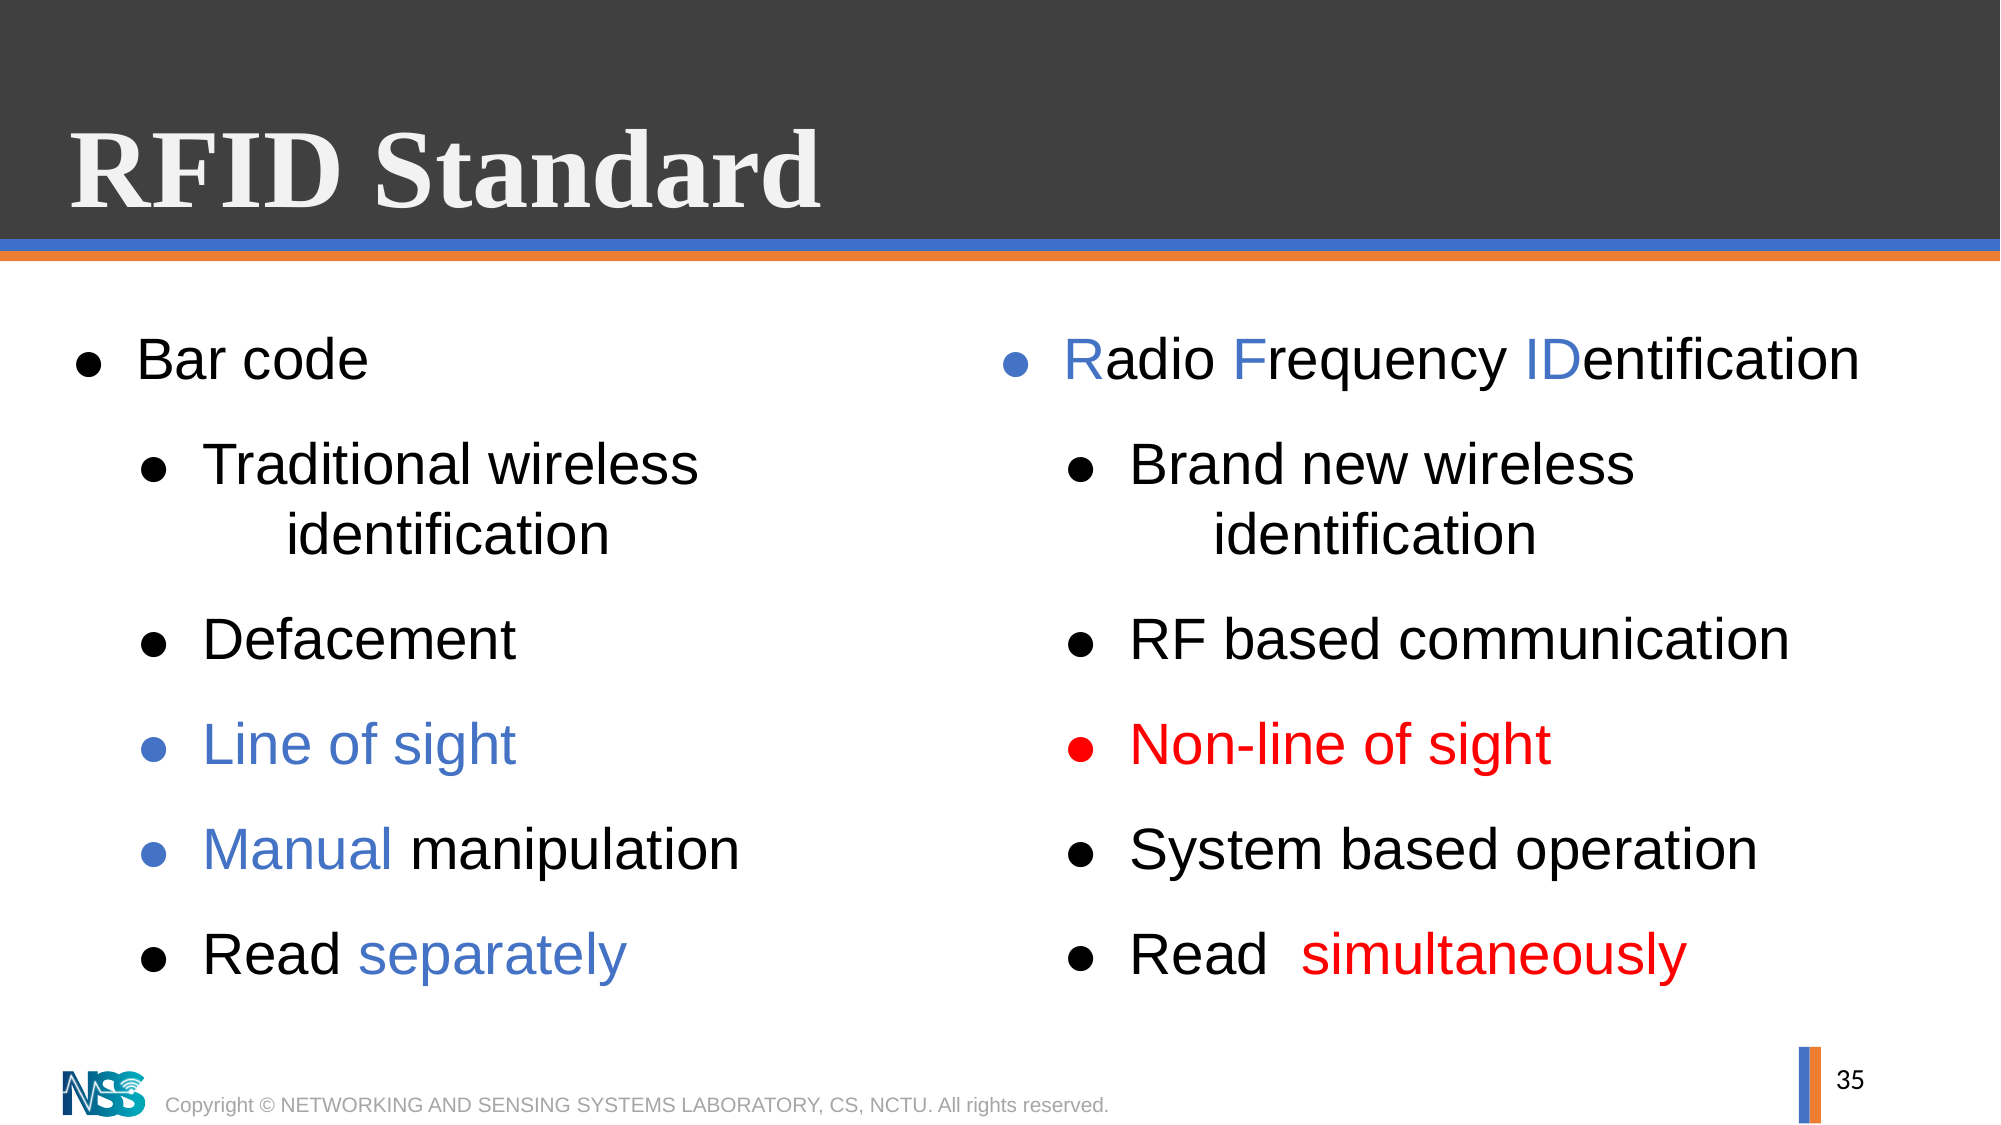

# RFID Standard
Bar code
Traditional wireless
	identification
Defacement
Line of sight
Manual manipulation
Read separately
Radio Frequency IDentification
Brand new wireless
	identification
RF based communication
Non-line of sight
System based operation
Read  simultaneously
35